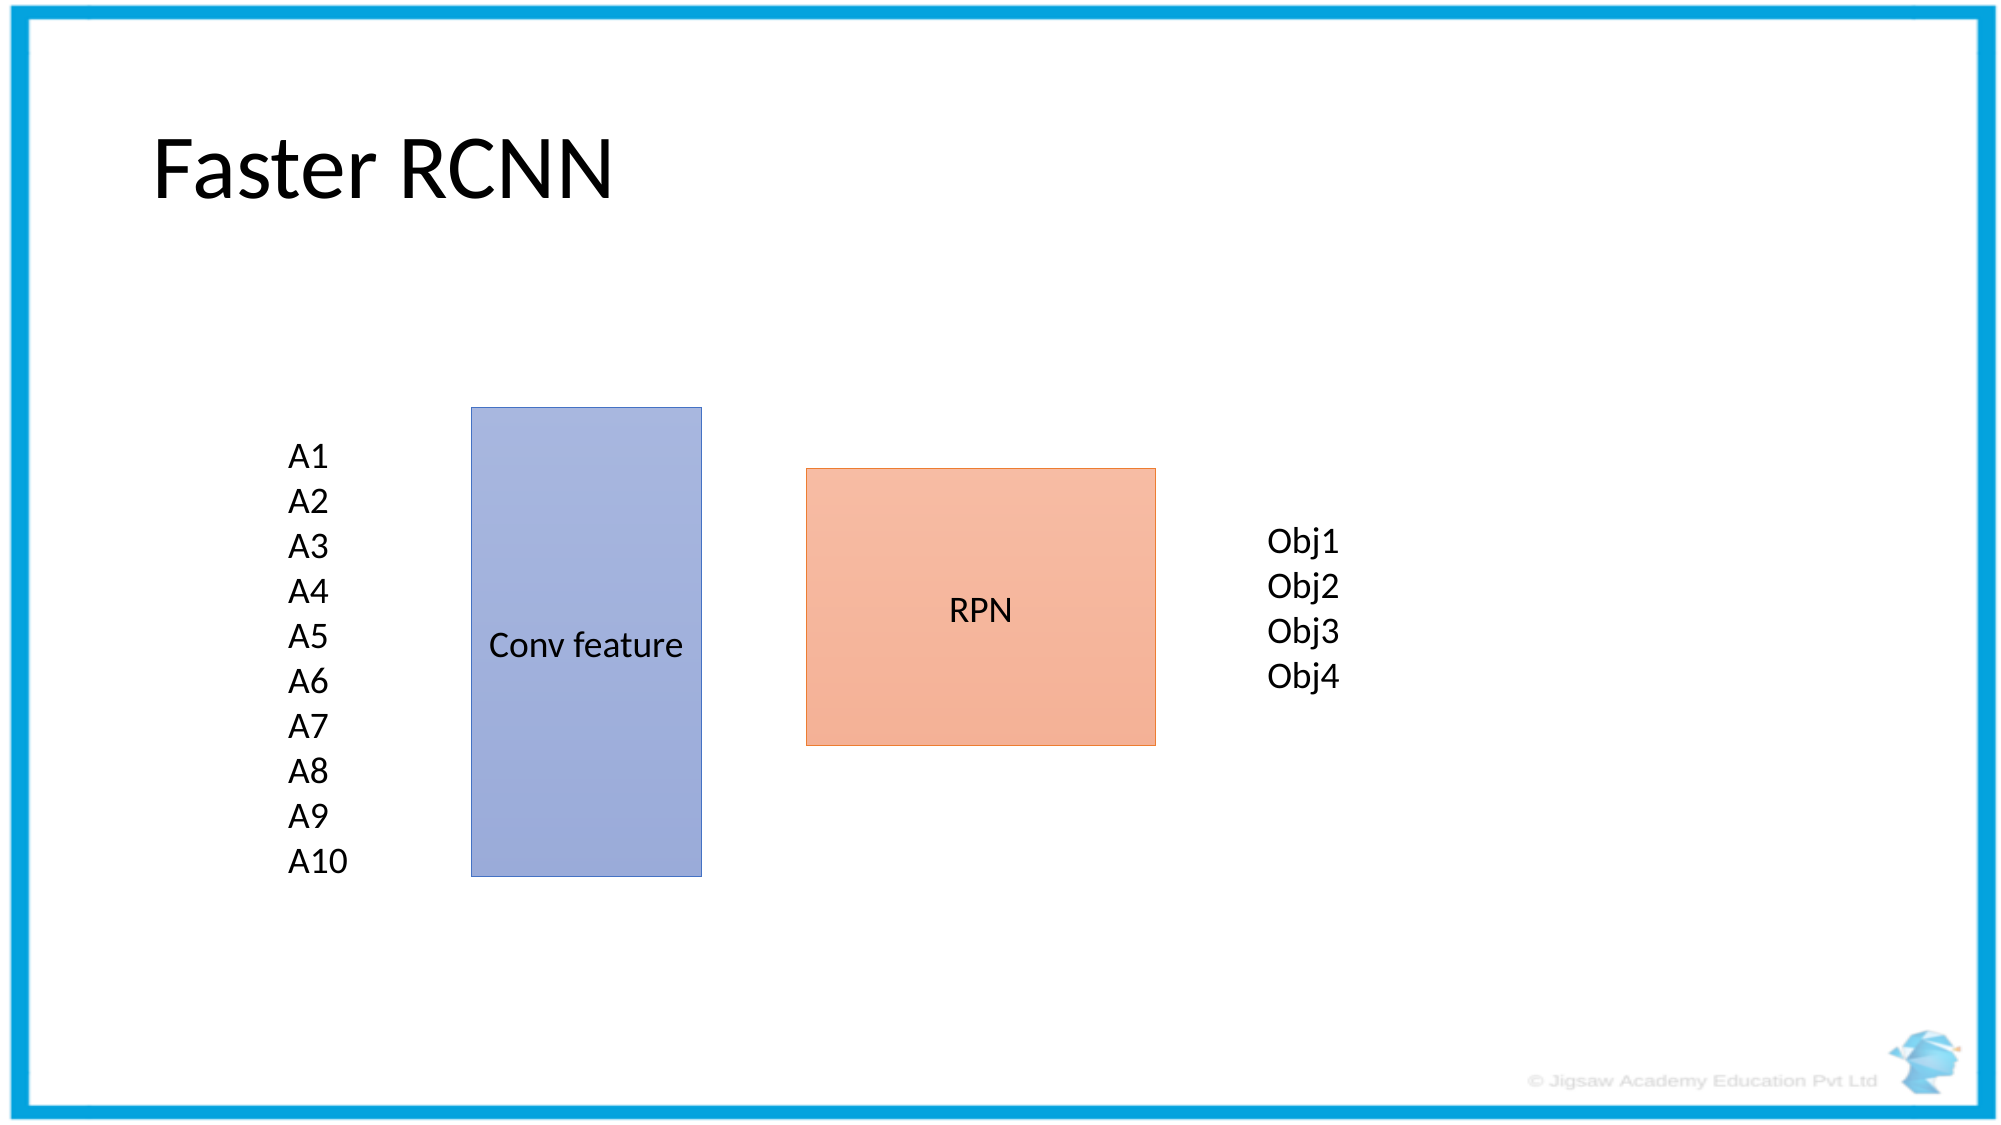

# Faster RCNN
Conv feature
A1
A2
A3
A4
A5
A6
A7
A8
A9
A10
RPN
Obj1
Obj2
Obj3
Obj4